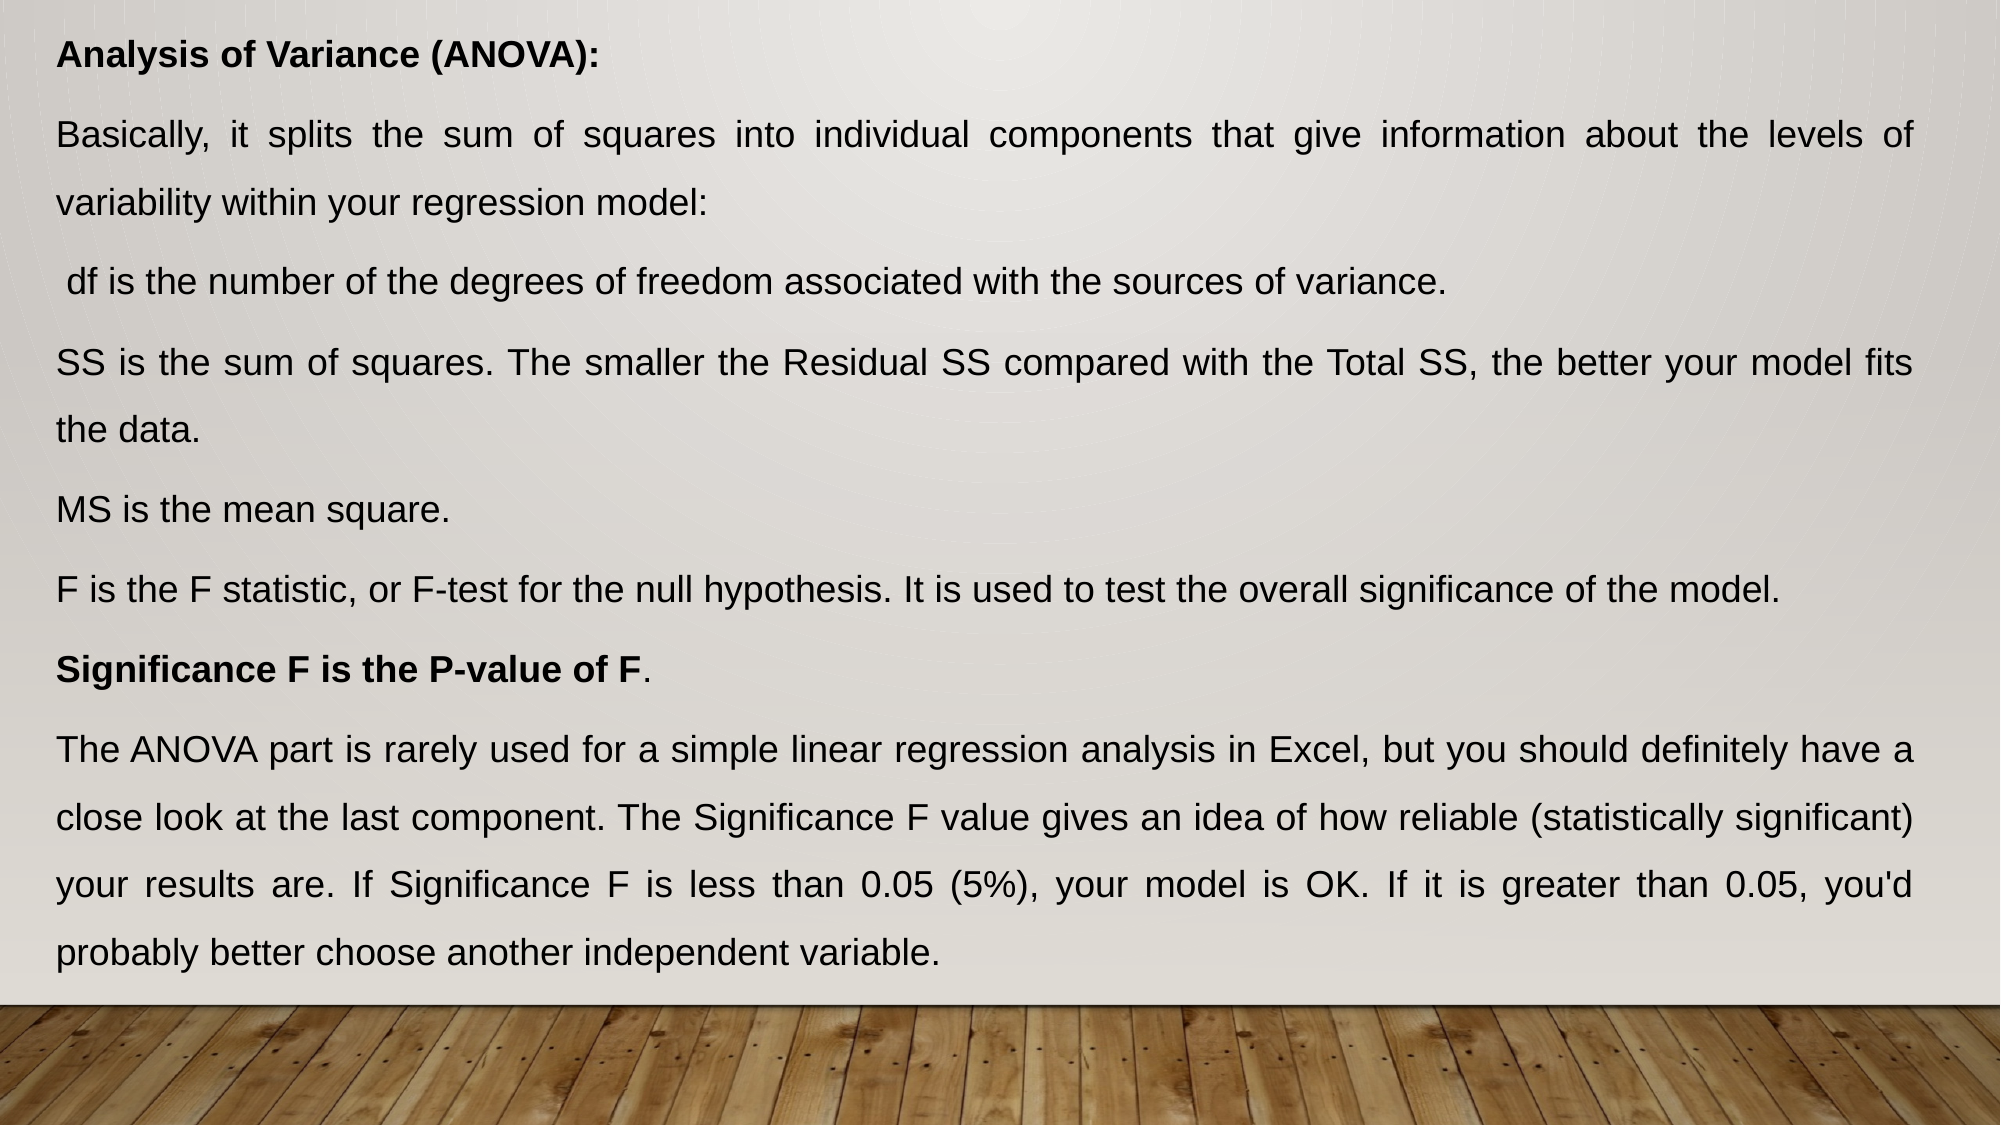

Analysis of Variance (ANOVA):
Basically, it splits the sum of squares into individual components that give information about the levels of variability within your regression model:
 df is the number of the degrees of freedom associated with the sources of variance.
SS is the sum of squares. The smaller the Residual SS compared with the Total SS, the better your model fits the data.
MS is the mean square.
F is the F statistic, or F-test for the null hypothesis. It is used to test the overall significance of the model.
Significance F is the P-value of F.
The ANOVA part is rarely used for a simple linear regression analysis in Excel, but you should definitely have a close look at the last component. The Significance F value gives an idea of how reliable (statistically significant) your results are. If Significance F is less than 0.05 (5%), your model is OK. If it is greater than 0.05, you'd probably better choose another independent variable.